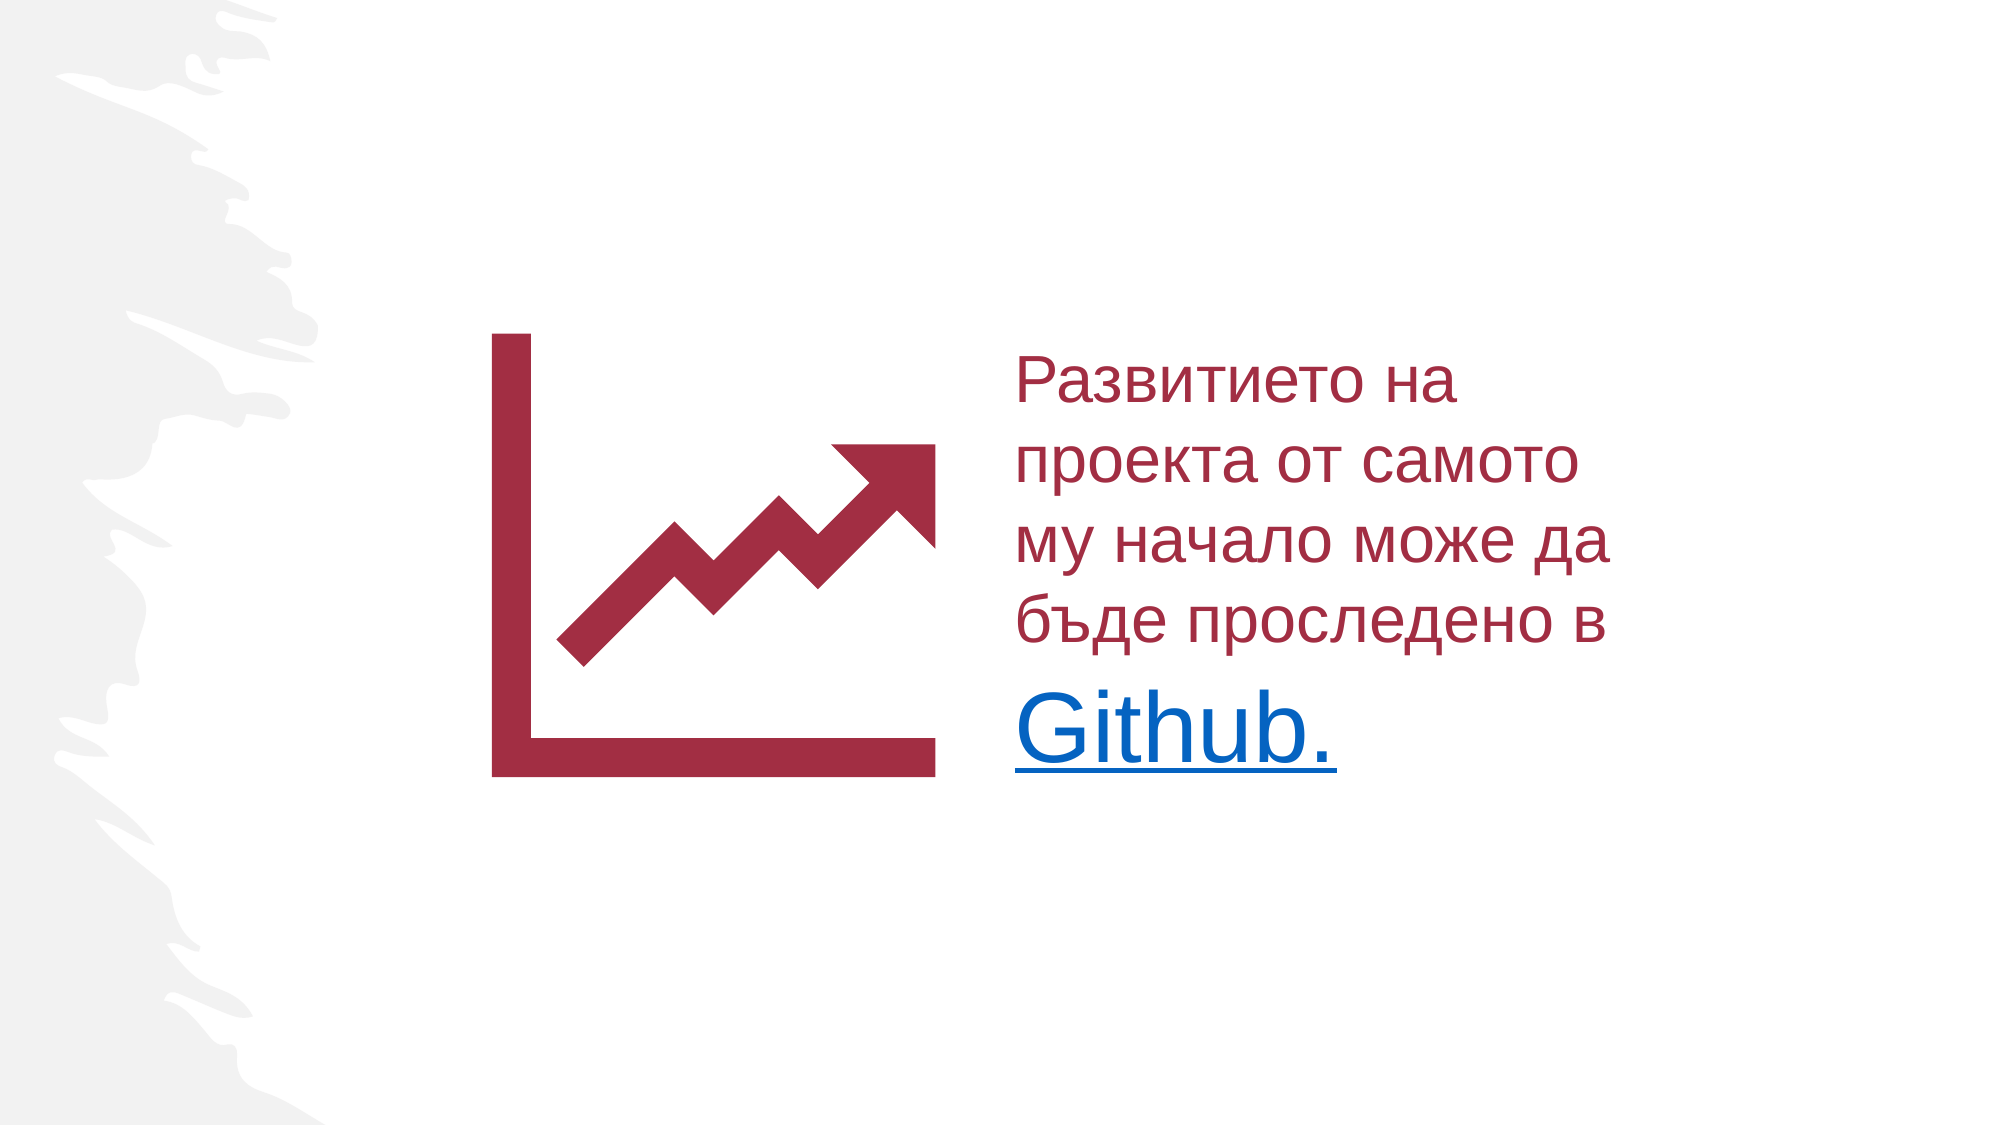

Развитието на проекта от самото му начало може да бъде проследено в

Github.